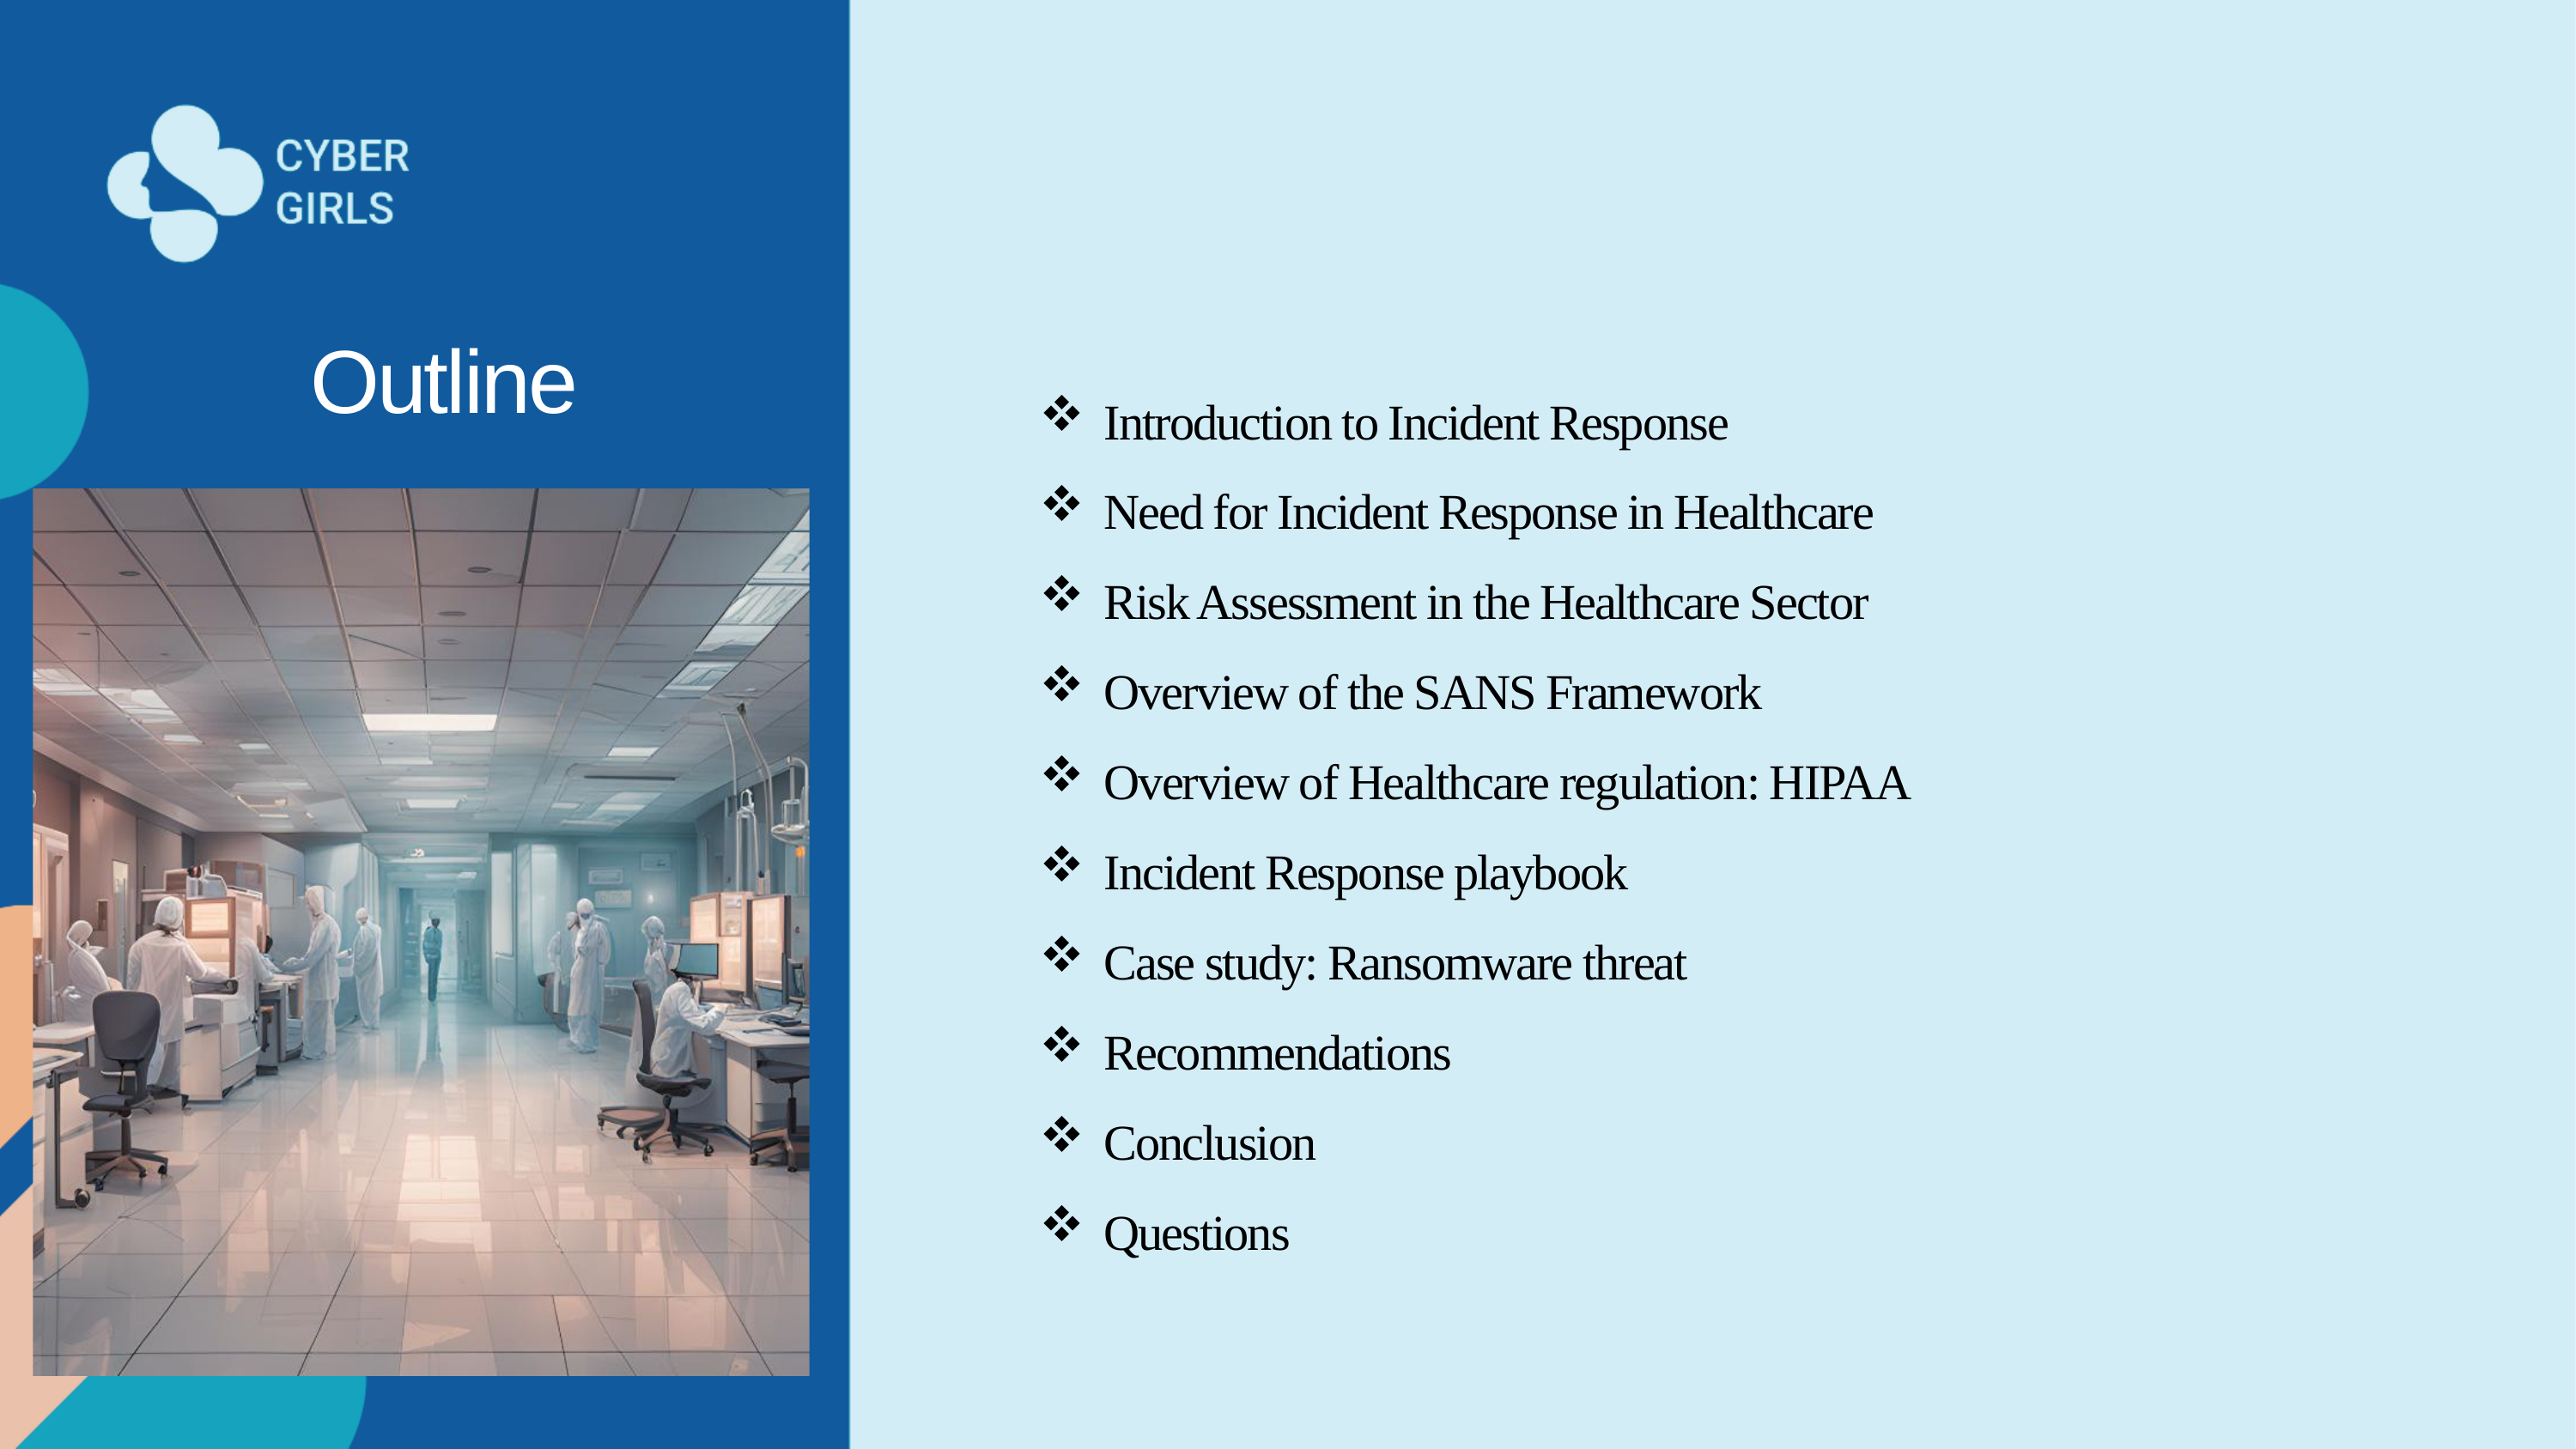

Outline
Introduction to Incident Response
Need for Incident Response in Healthcare
Risk Assessment in the Healthcare Sector
Overview of the SANS Framework
Overview of Healthcare regulation: HIPAA
Incident Response playbook
Case study: Ransomware threat
Recommendations
Conclusion
Questions